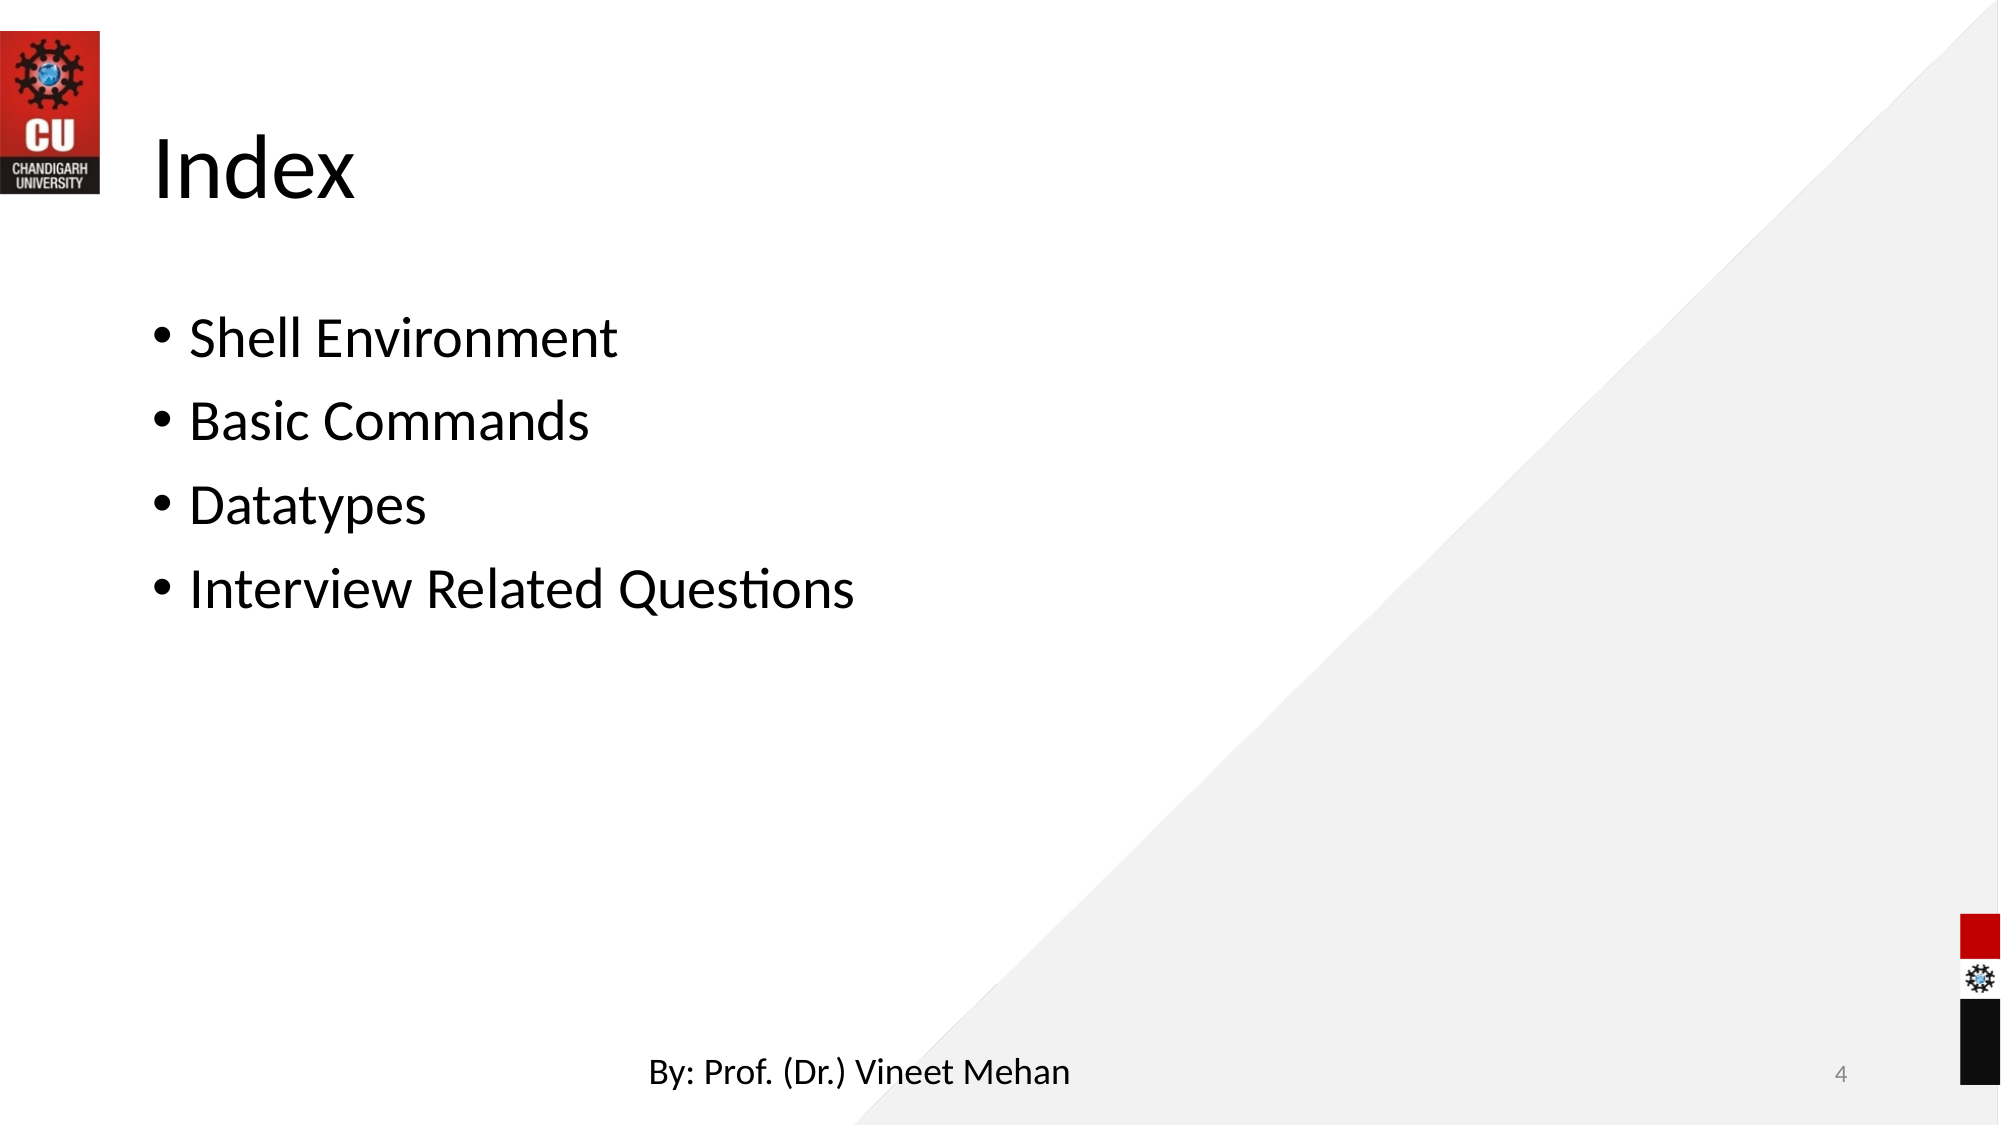

# Index
Shell Environment
Basic Commands
Datatypes
Interview Related Questions
4